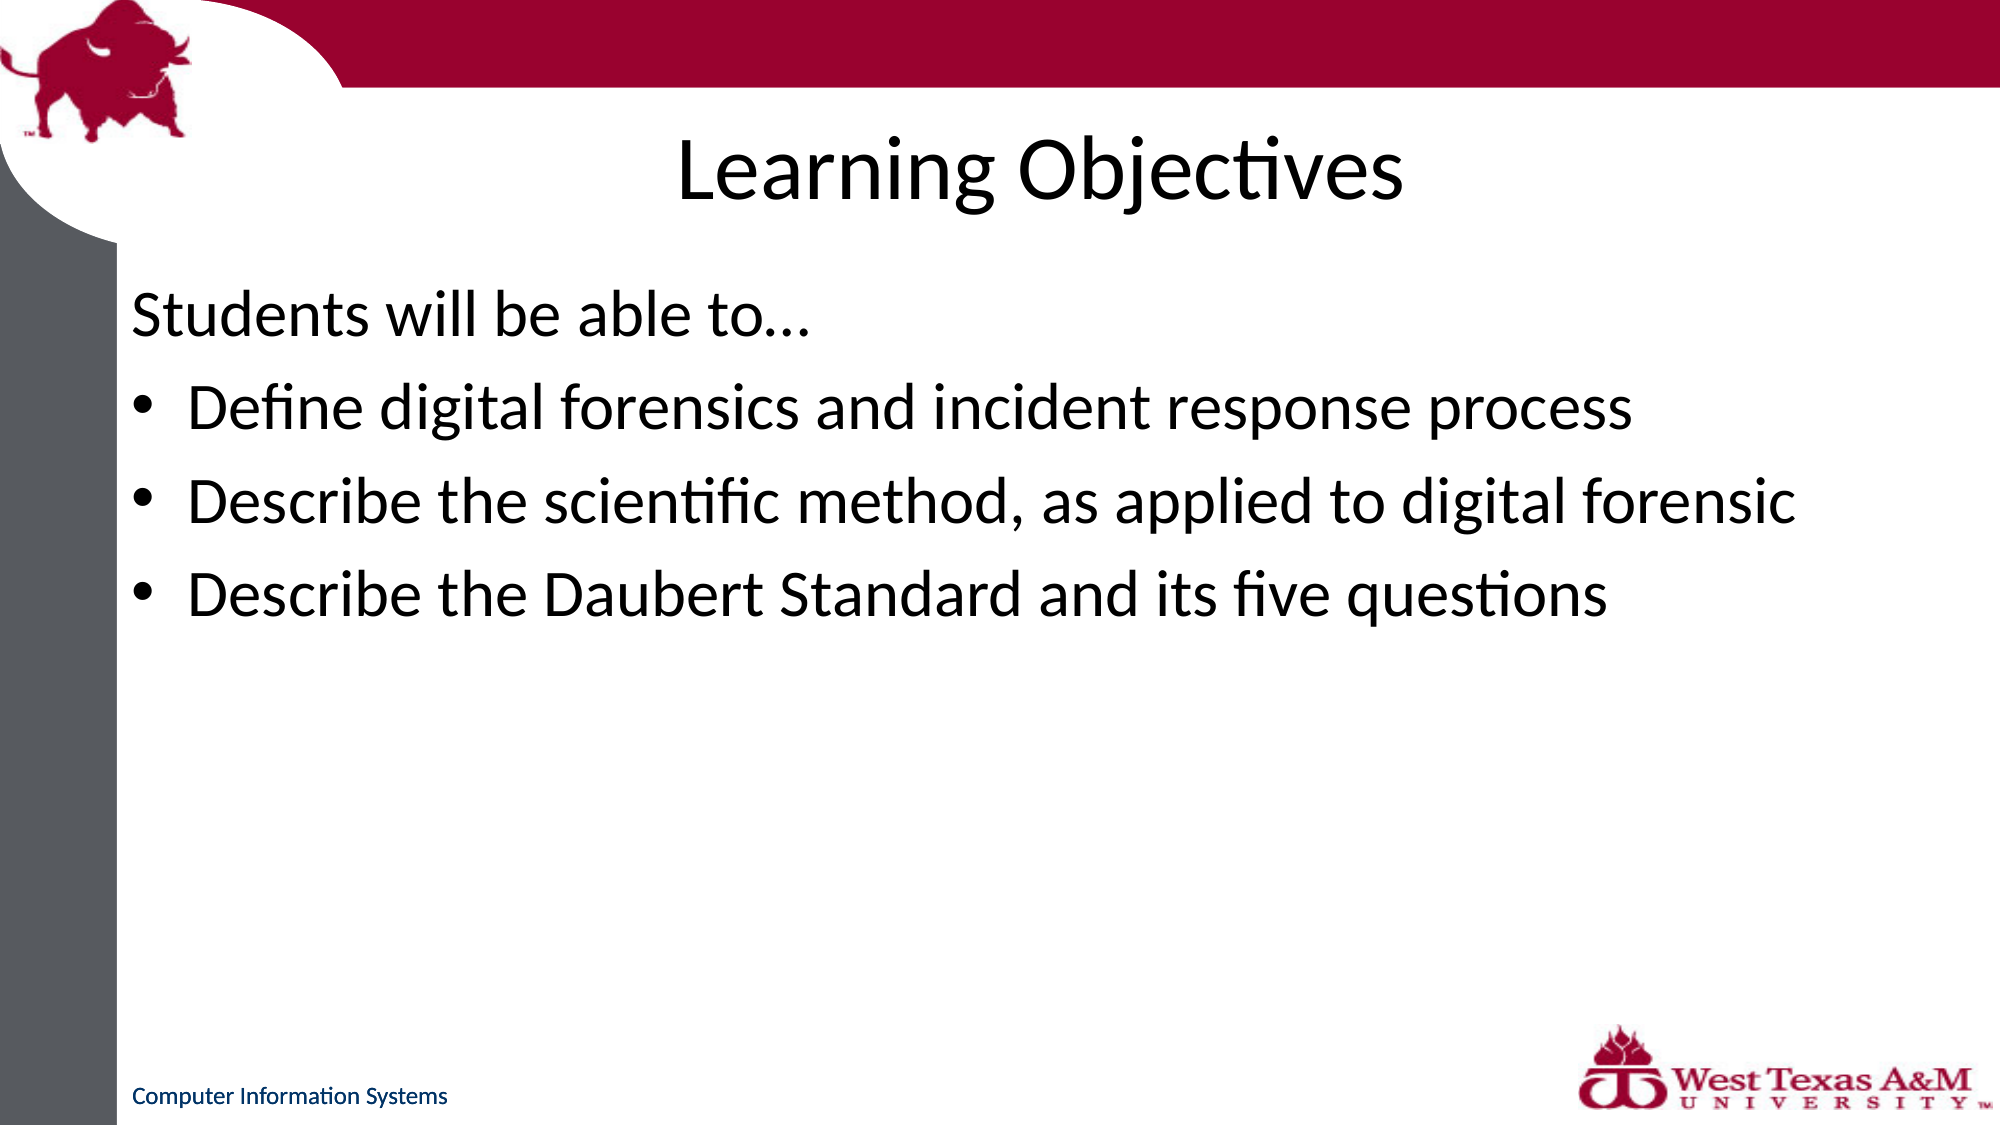

# Learning Objectives
Students will be able to…
Define digital forensics and incident response process
Describe the scientific method, as applied to digital forensic
Describe the Daubert Standard and its five questions